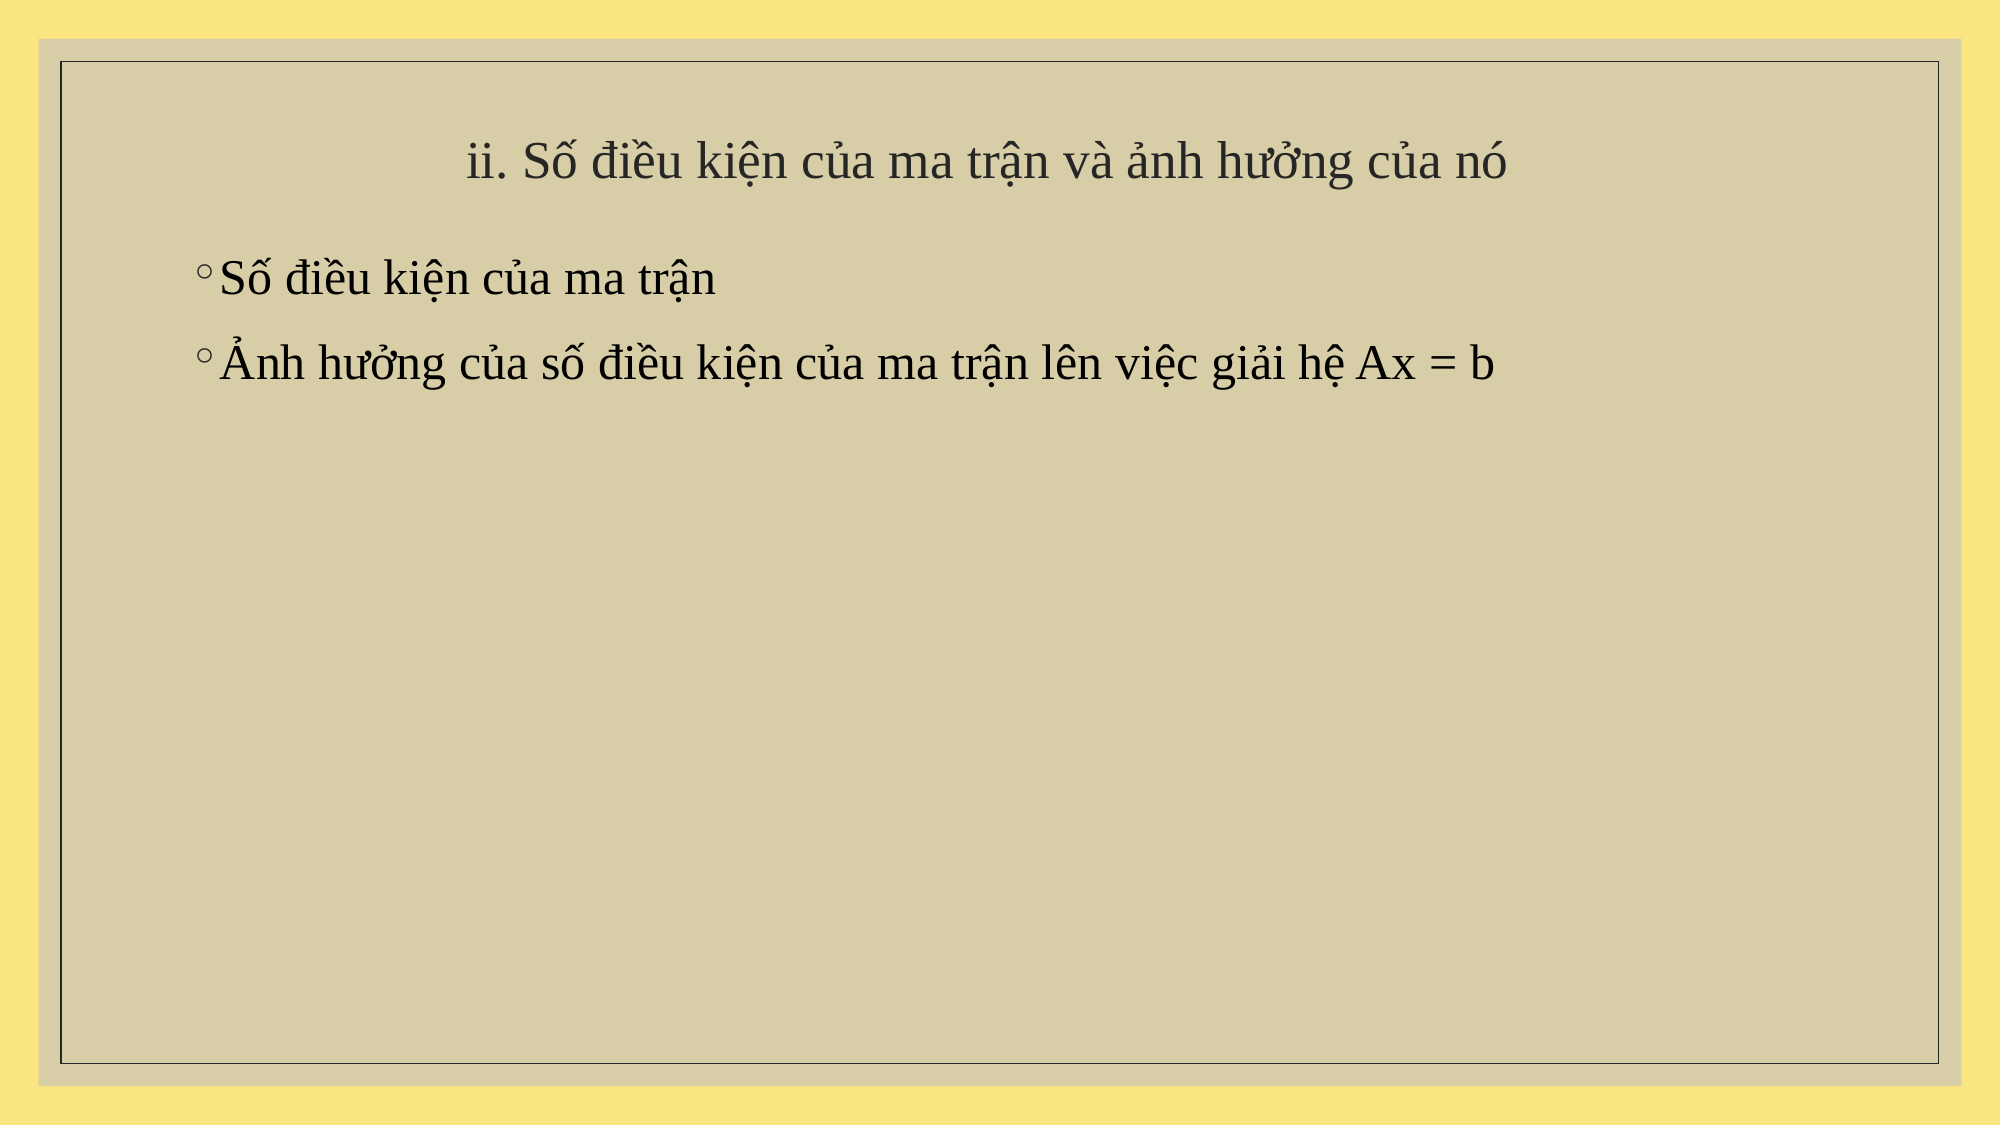

# ii. Số điều kiện của ma trận và ảnh hưởng của nó
Số điều kiện của ma trận
Ảnh hưởng của số điều kiện của ma trận lên việc giải hệ Ax = b